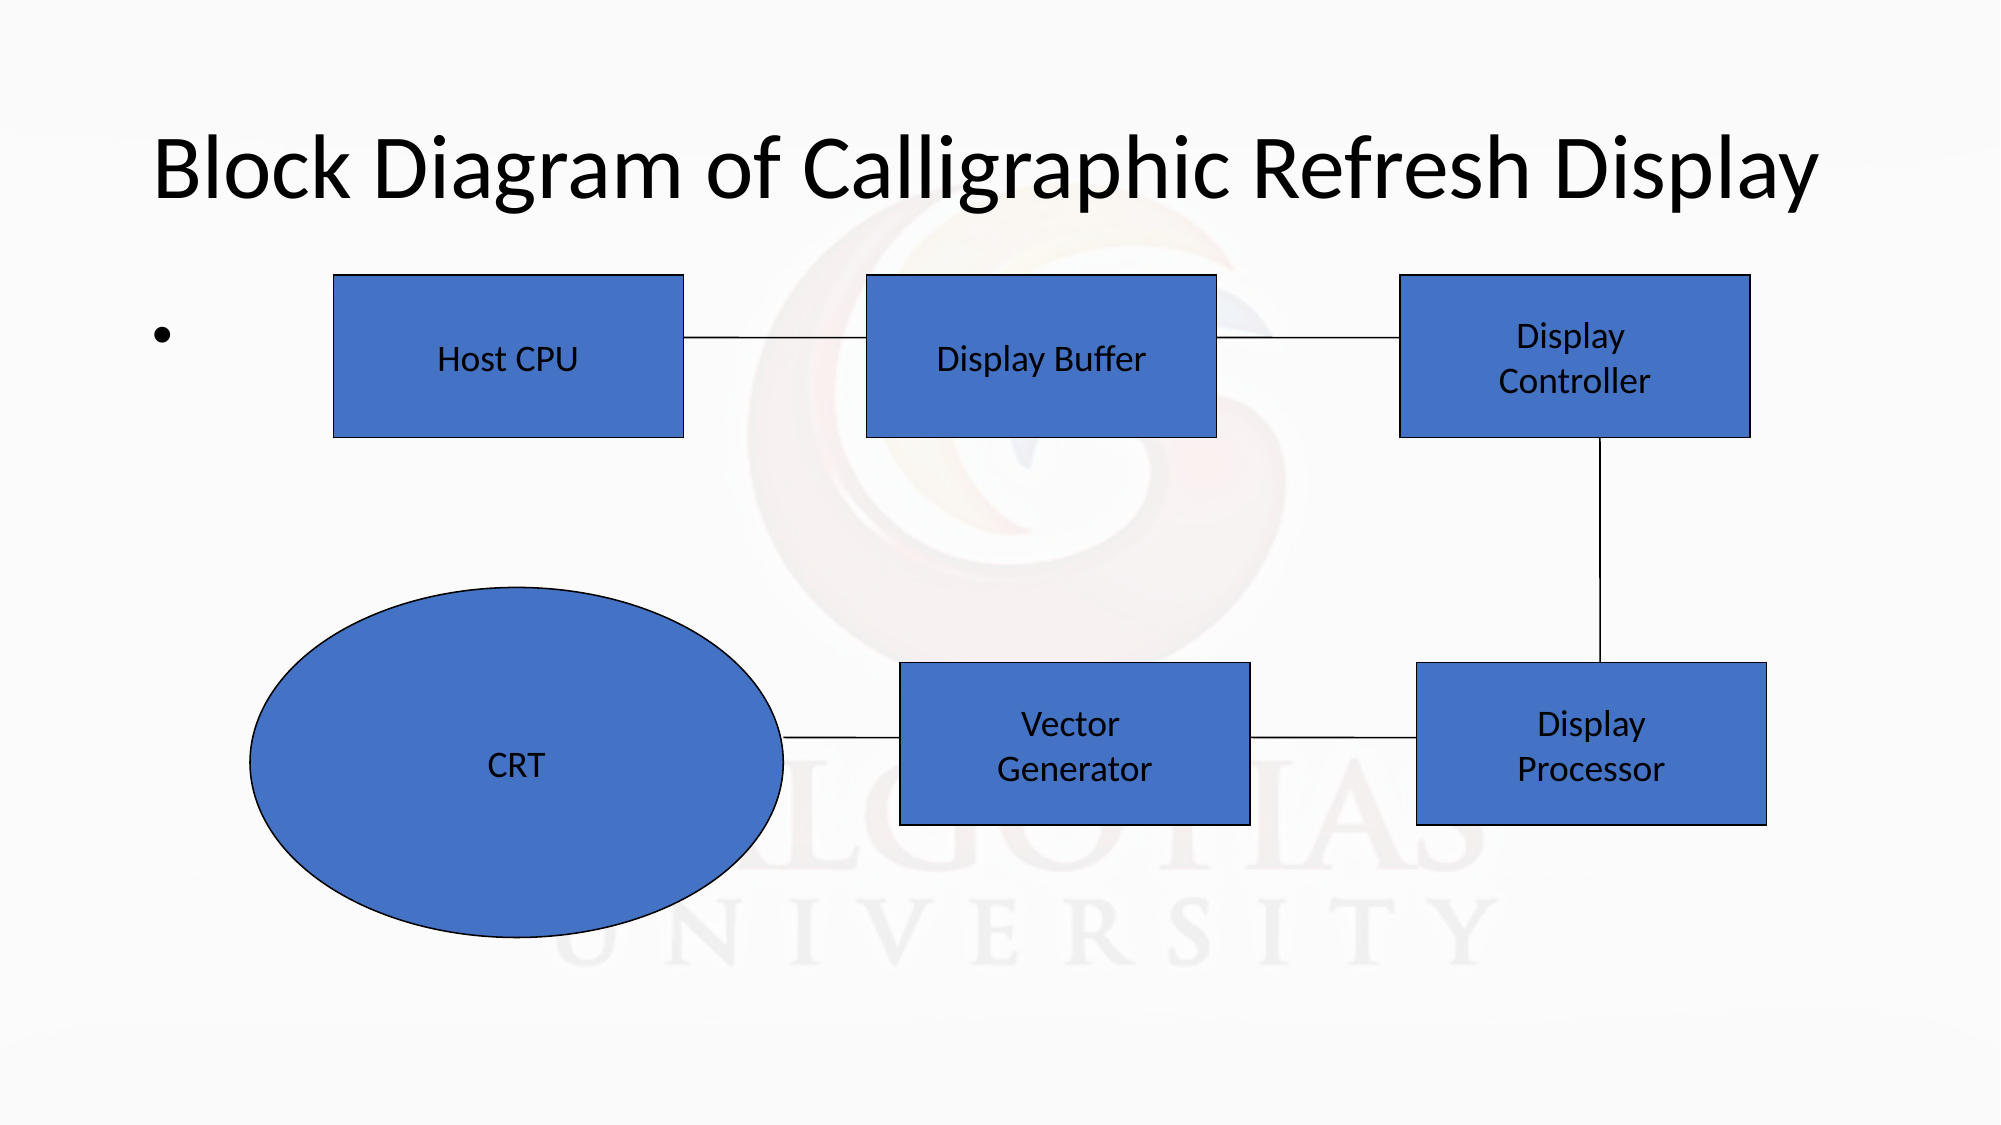

# Block Diagram of Calligraphic Refresh Display
Host CPU
Display Buffer
Display
Controller

CRT
Vector
Generator
Display
Processor